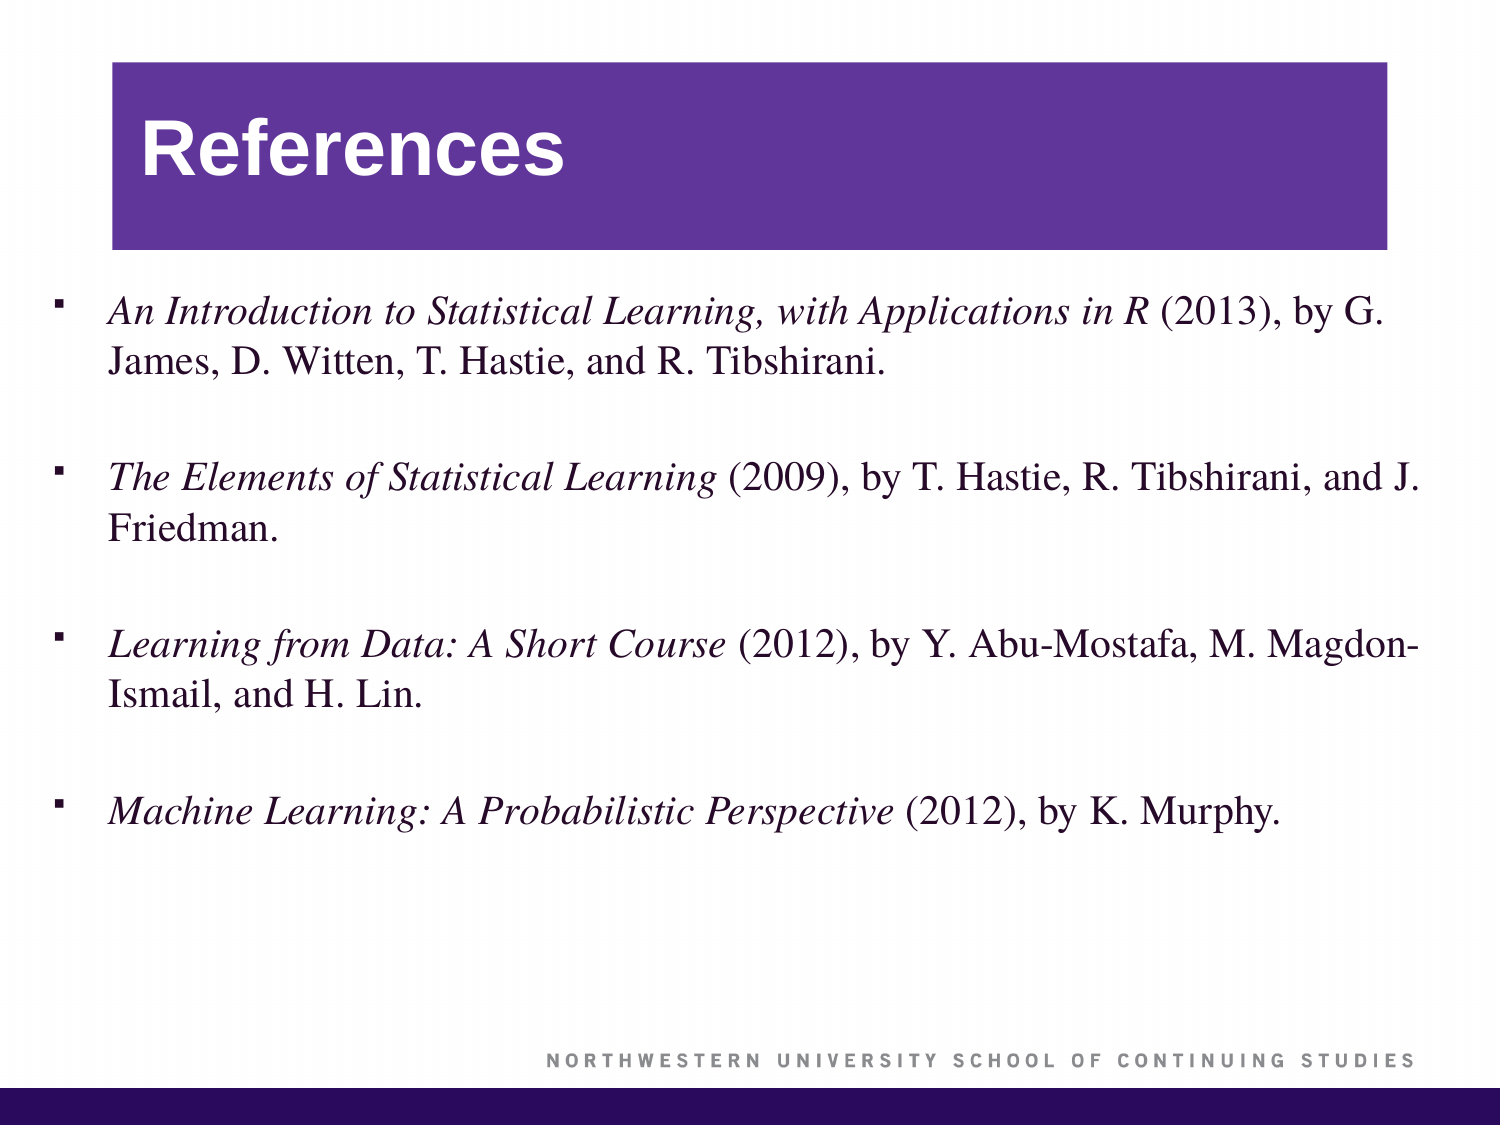

# References
An Introduction to Statistical Learning, with Applications in R (2013), by G. James, D. Witten, T. Hastie, and R. Tibshirani.

The Elements of Statistical Learning (2009), by T. Hastie, R. Tibshirani, and J. Friedman.

Learning from Data: A Short Course (2012), by Y. Abu-Mostafa, M. Magdon-Ismail, and H. Lin.

Machine Learning: A Probabilistic Perspective (2012), by K. Murphy.